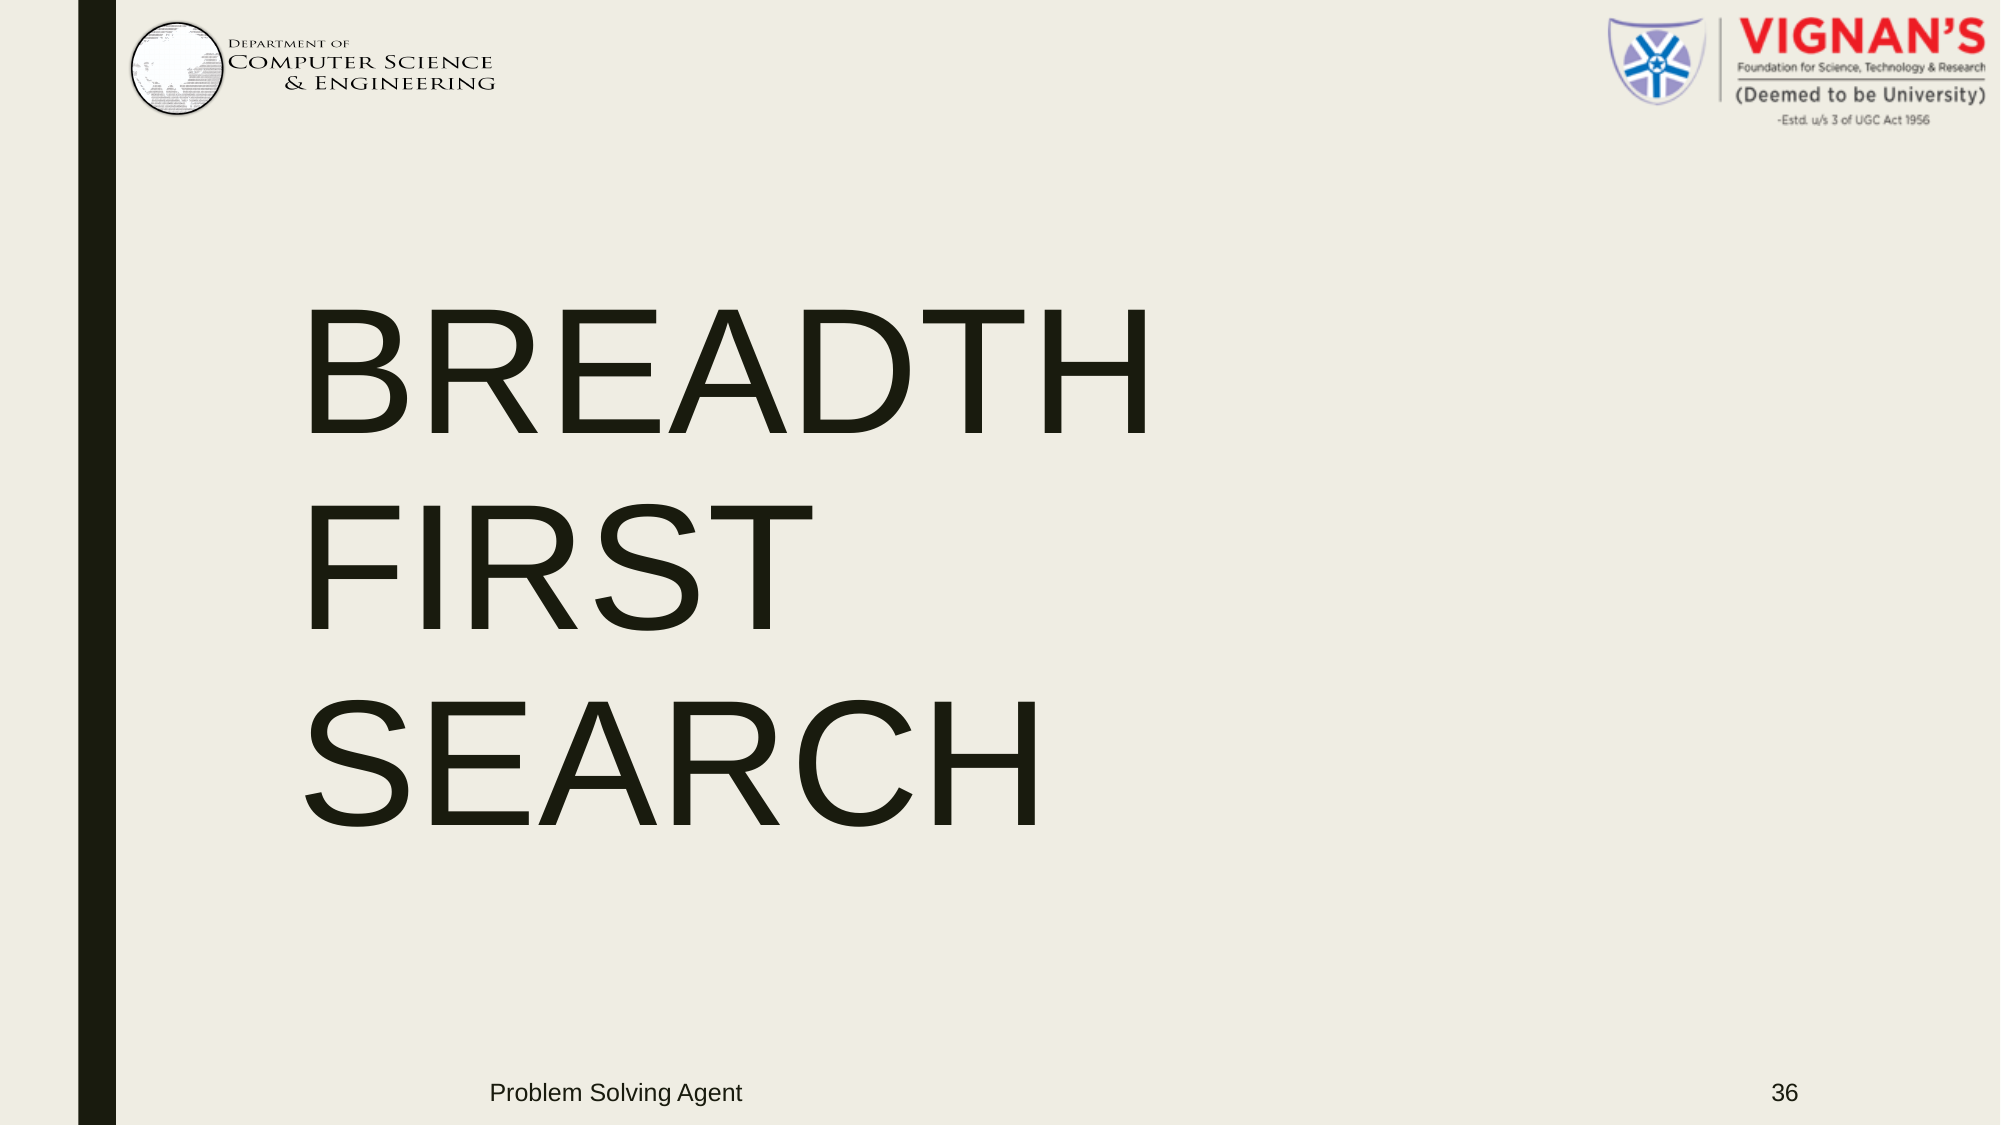

# BREADTH FIRST SEARCH
Problem Solving Agent
36